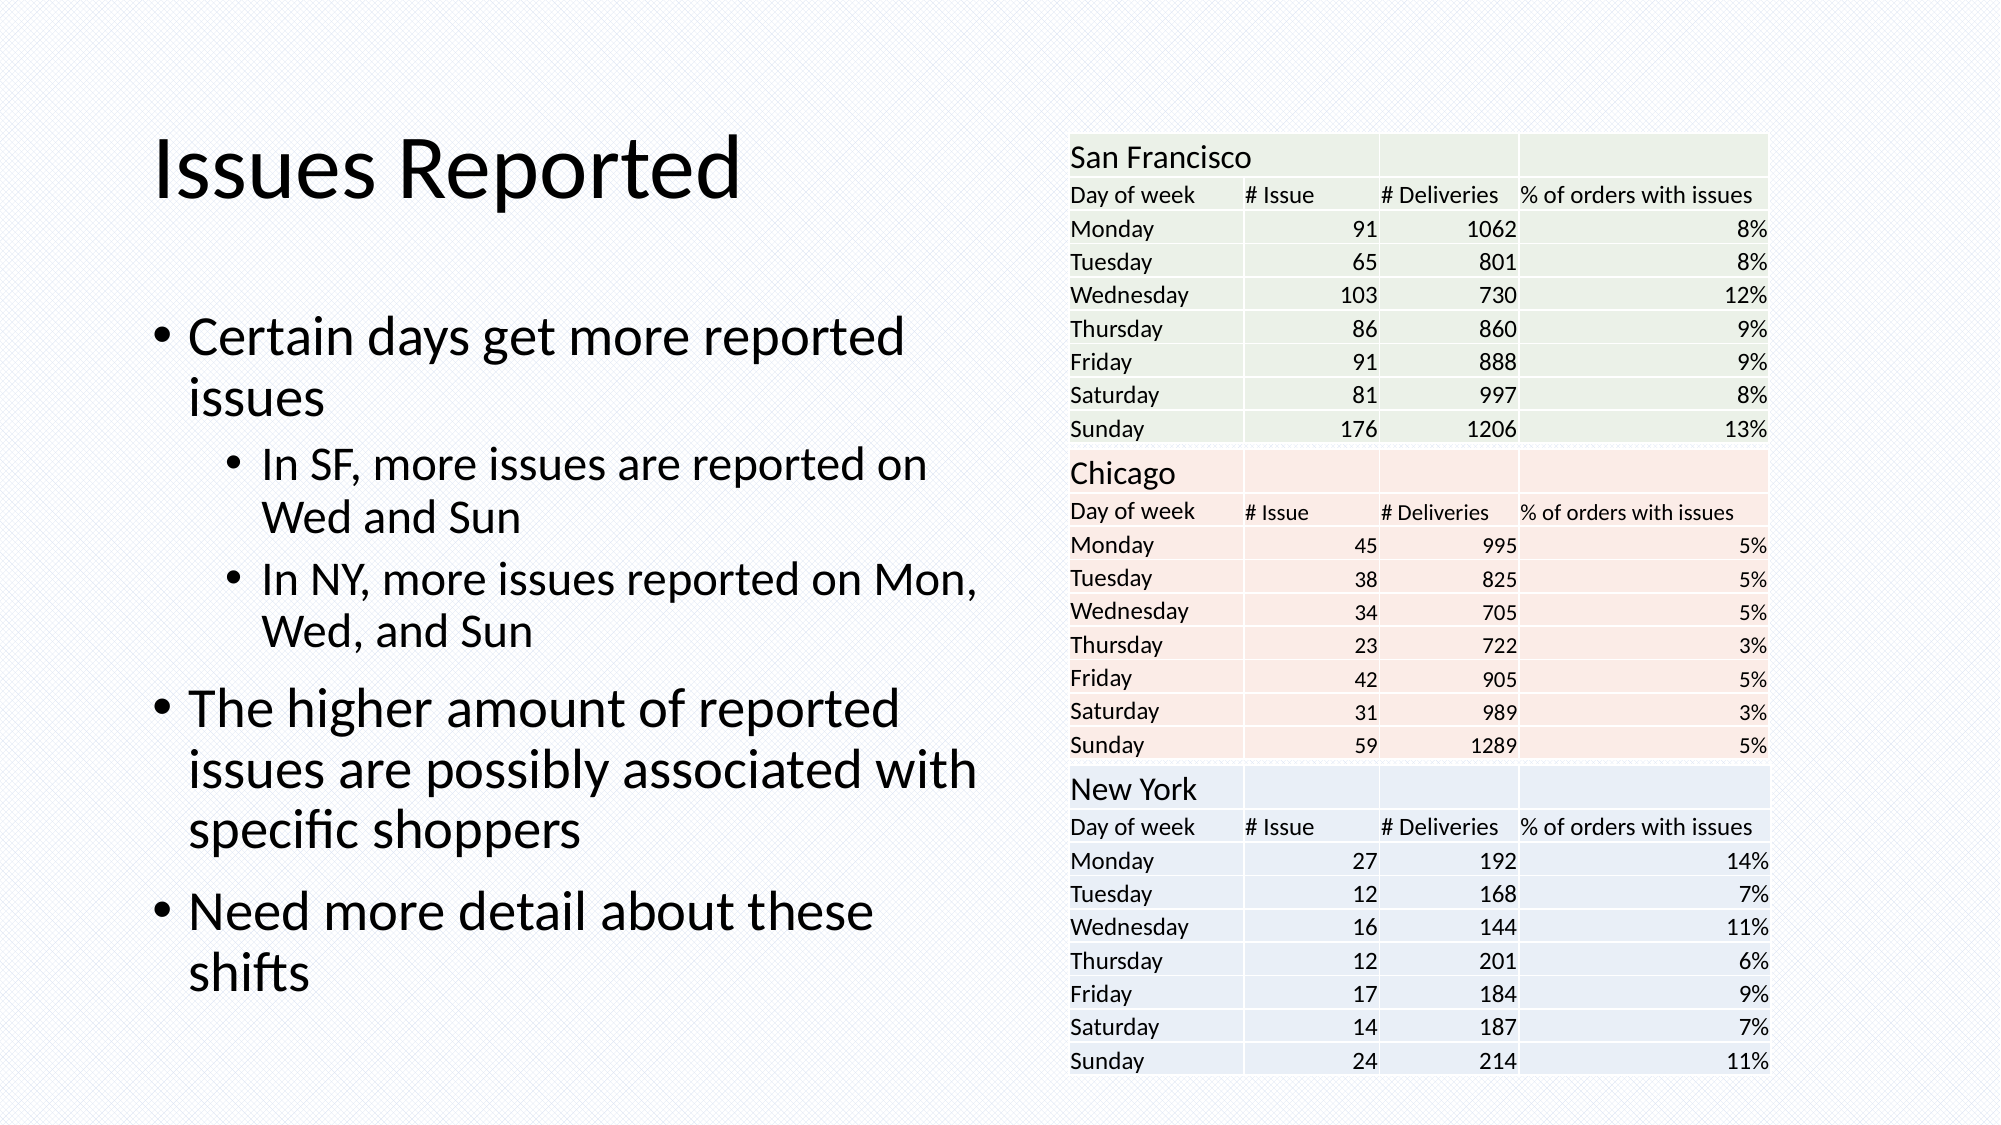

# Issues Reported
| San Francisco |  |  |  |
| --- | --- | --- | --- |
| Day of week | # Issue | # Deliveries | % of orders with issues |
| Monday | 91 | 1062 | 8% |
| Tuesday | 65 | 801 | 8% |
| Wednesday | 103 | 730 | 12% |
| Thursday | 86 | 860 | 9% |
| Friday | 91 | 888 | 9% |
| Saturday | 81 | 997 | 8% |
| Sunday | 176 | 1206 | 13% |
Certain days get more reported issues
In SF, more issues are reported on Wed and Sun
In NY, more issues reported on Mon, Wed, and Sun
The higher amount of reported issues are possibly associated with specific shoppers
Need more detail about these shifts

| Chicago |  |  |  |
| --- | --- | --- | --- |
| Day of week | # Issue | # Deliveries | % of orders with issues |
| Monday | 45 | 995 | 5% |
| Tuesday | 38 | 825 | 5% |
| Wednesday | 34 | 705 | 5% |
| Thursday | 23 | 722 | 3% |
| Friday | 42 | 905 | 5% |
| Saturday | 31 | 989 | 3% |
| Sunday | 59 | 1289 | 5% |
| New York |  |  |  |
| --- | --- | --- | --- |
| Day of week | # Issue | # Deliveries | % of orders with issues |
| Monday | 27 | 192 | 14% |
| Tuesday | 12 | 168 | 7% |
| Wednesday | 16 | 144 | 11% |
| Thursday | 12 | 201 | 6% |
| Friday | 17 | 184 | 9% |
| Saturday | 14 | 187 | 7% |
| Sunday | 24 | 214 | 11% |